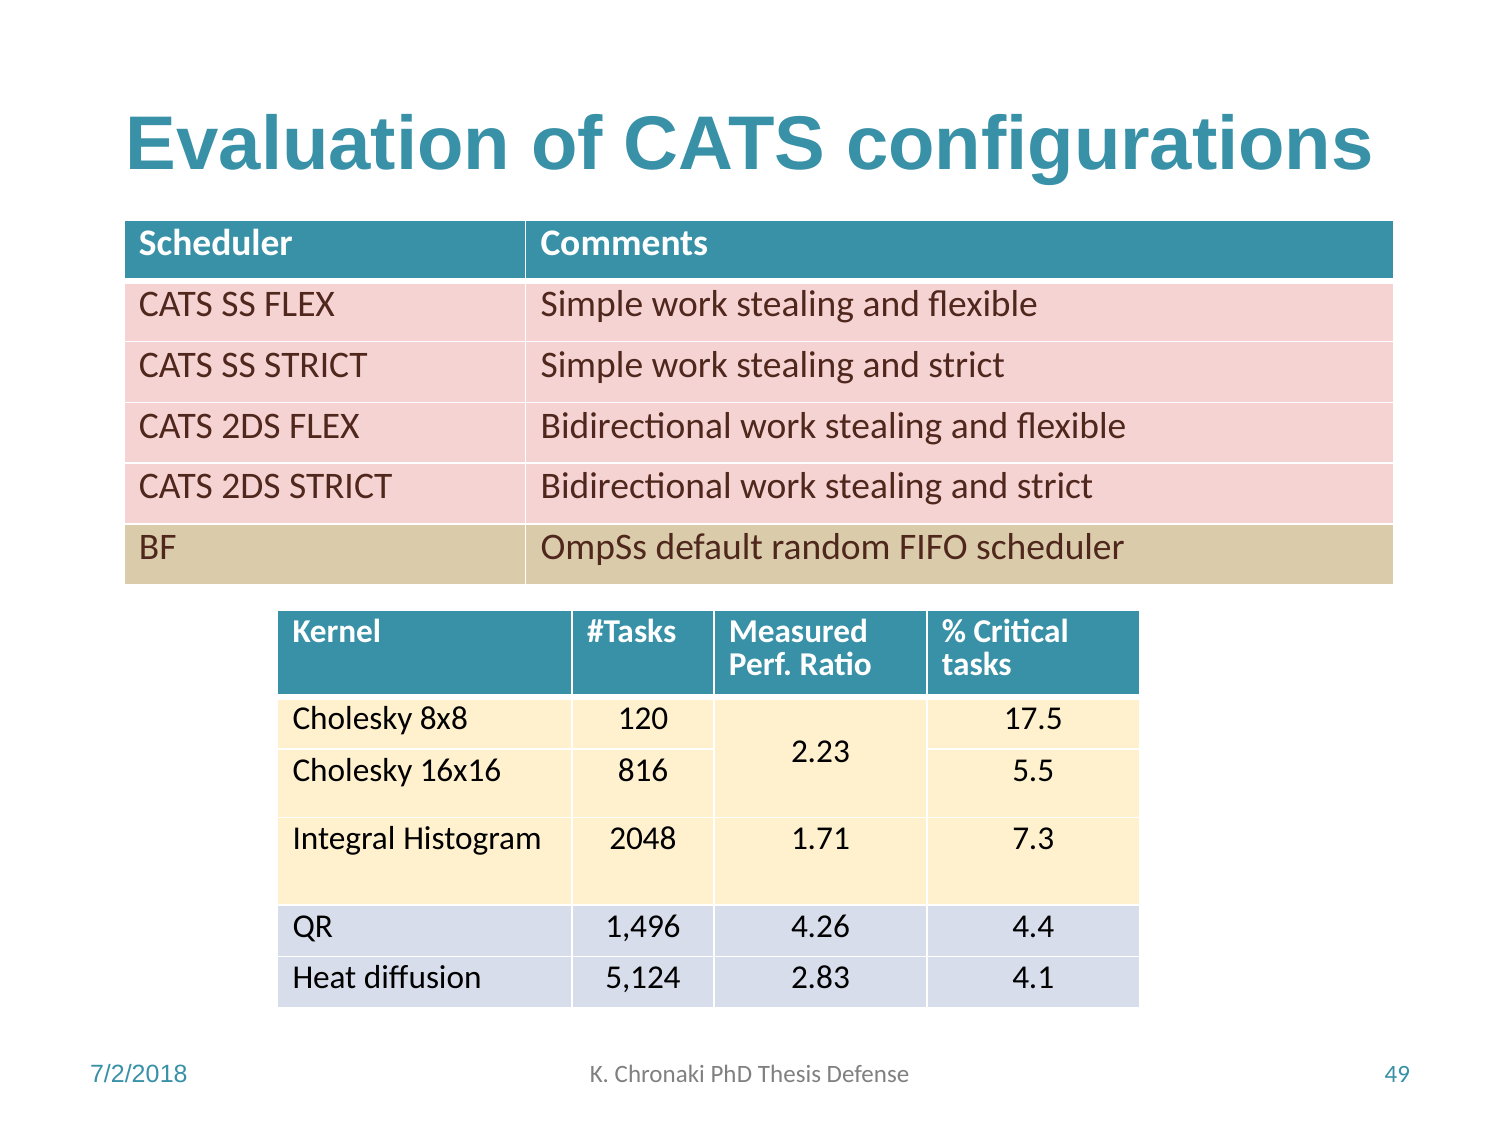

# Evaluation of CATS configurations
| Scheduler | Comments |
| --- | --- |
| CATS SS FLEX | Simple work stealing and flexible |
| CATS SS STRICT | Simple work stealing and strict |
| CATS 2DS FLEX | Bidirectional work stealing and flexible |
| CATS 2DS STRICT | Bidirectional work stealing and strict |
| BF | OmpSs default random FIFO scheduler |
| Kernel | #Tasks | Measured Perf. Ratio | % Critical tasks |
| --- | --- | --- | --- |
| Cholesky 8x8 | 120 | 2.23 | 17.5 |
| Cholesky 16x16 | 816 |  | 5.5 |
| Integral Histogram | 2048 | 1.71 | 7.3 |
| QR | 1,496 | 4.26 | 4.4 |
| Heat diffusion | 5,124 | 2.83 | 4.1 |
7/2/2018
K. Chronaki PhD Thesis Defense
49